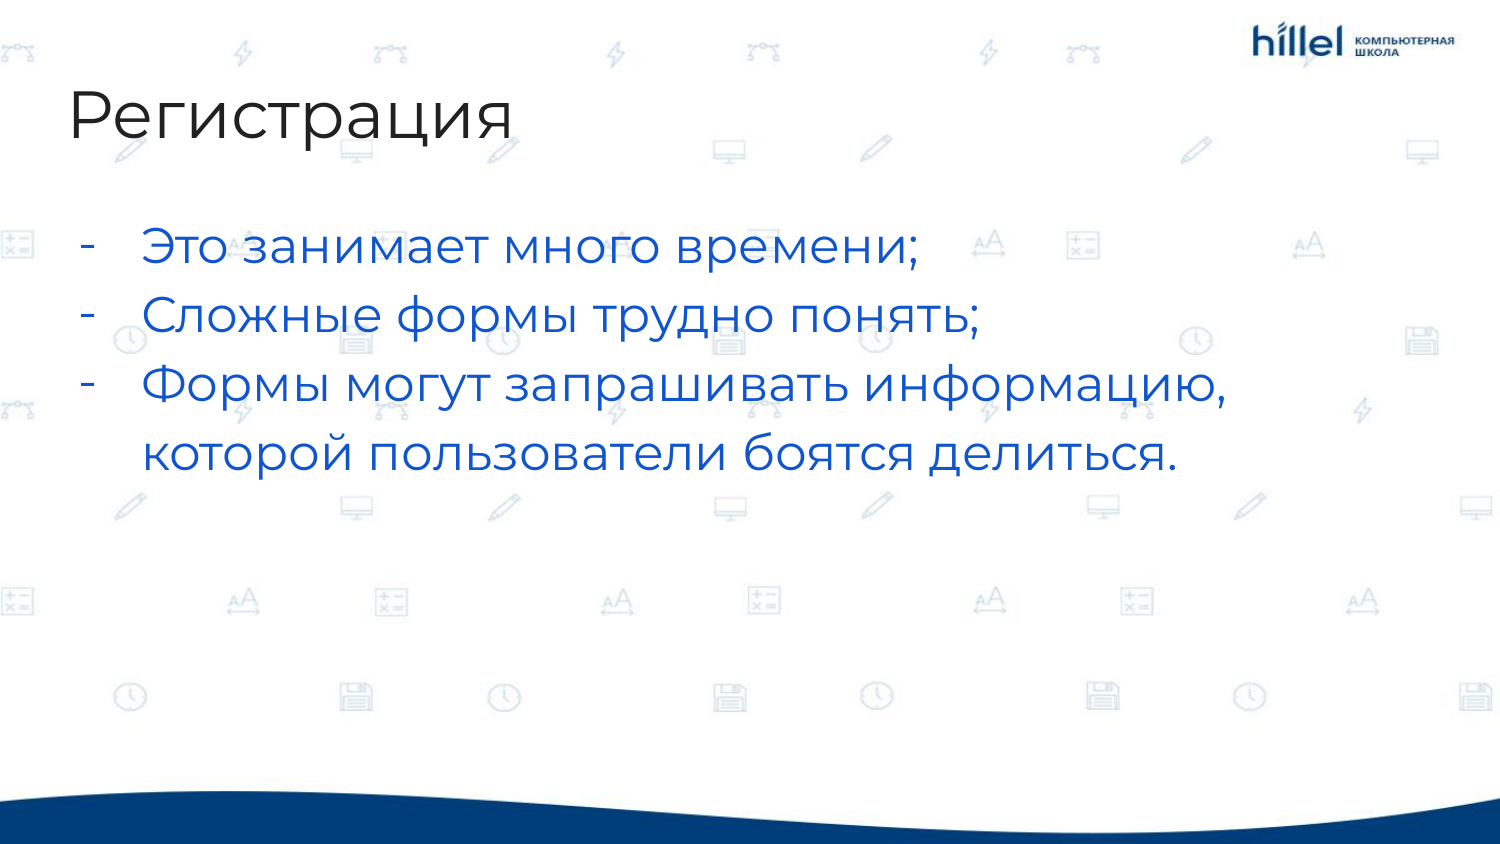

# Регистрация
Это занимает много времени;
Сложные формы трудно понять;
Формы могут запрашивать информацию, которой пользователи боятся делиться.